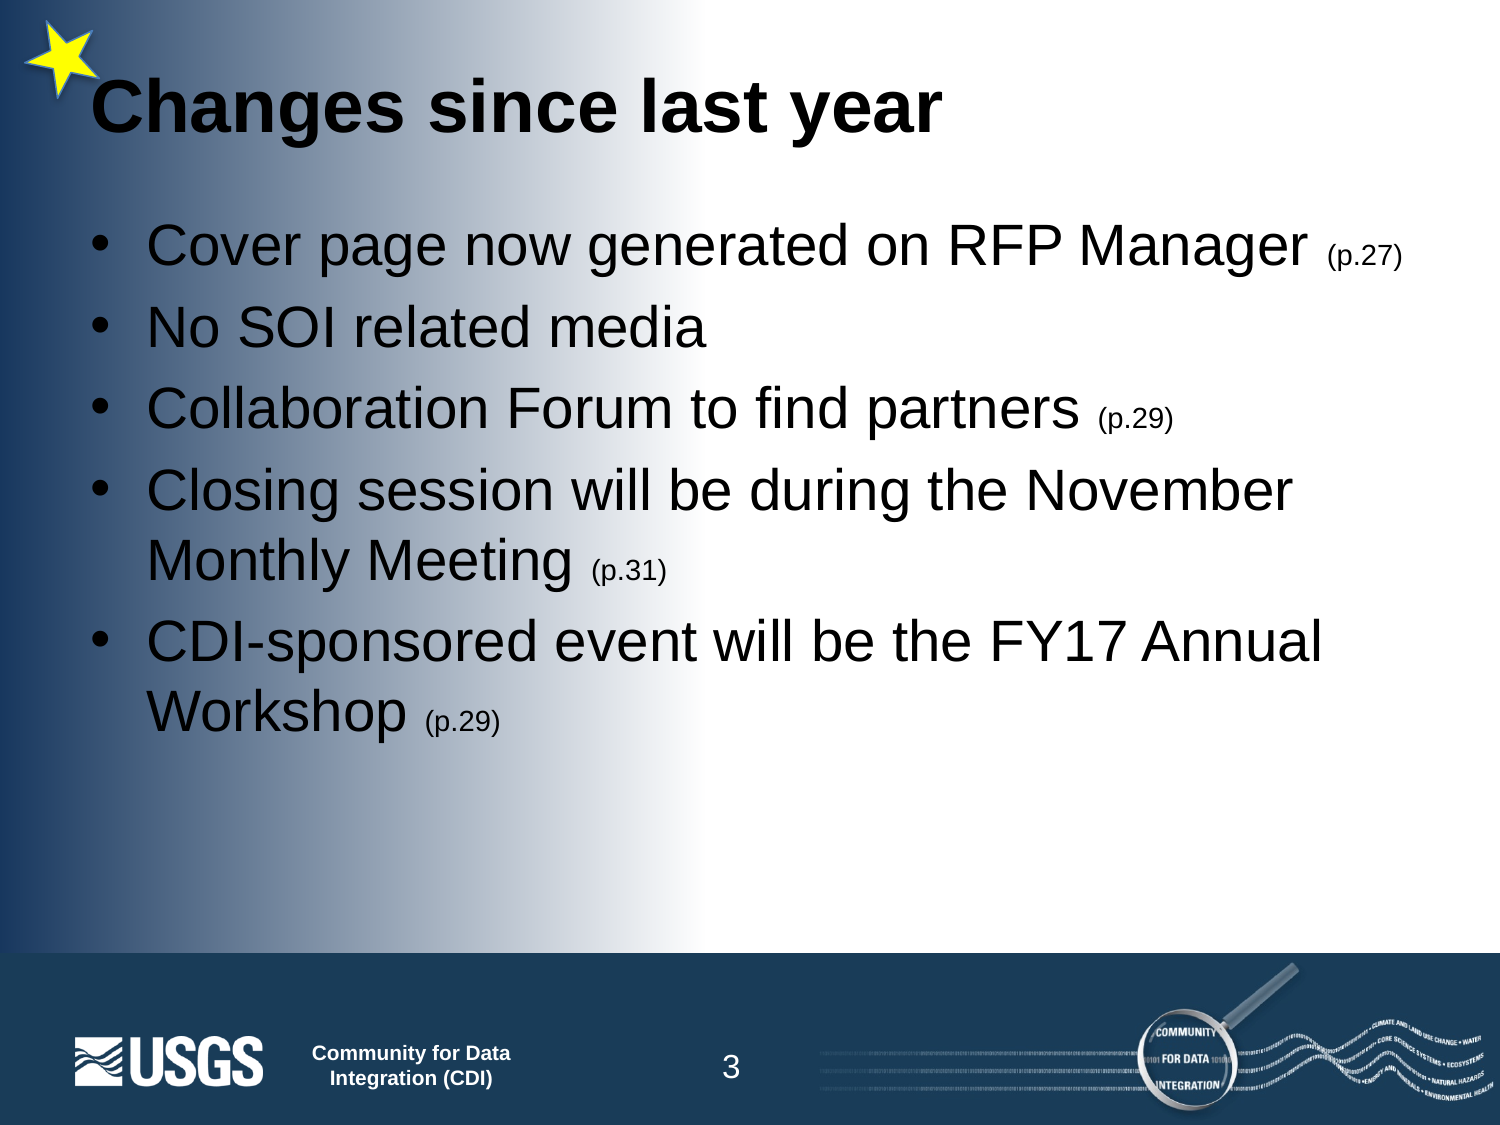

# Changes since last year
Cover page now generated on RFP Manager (p.27)
No SOI related media
Collaboration Forum to find partners (p.29)
Closing session will be during the November Monthly Meeting (p.31)
CDI-sponsored event will be the FY17 Annual Workshop (p.29)